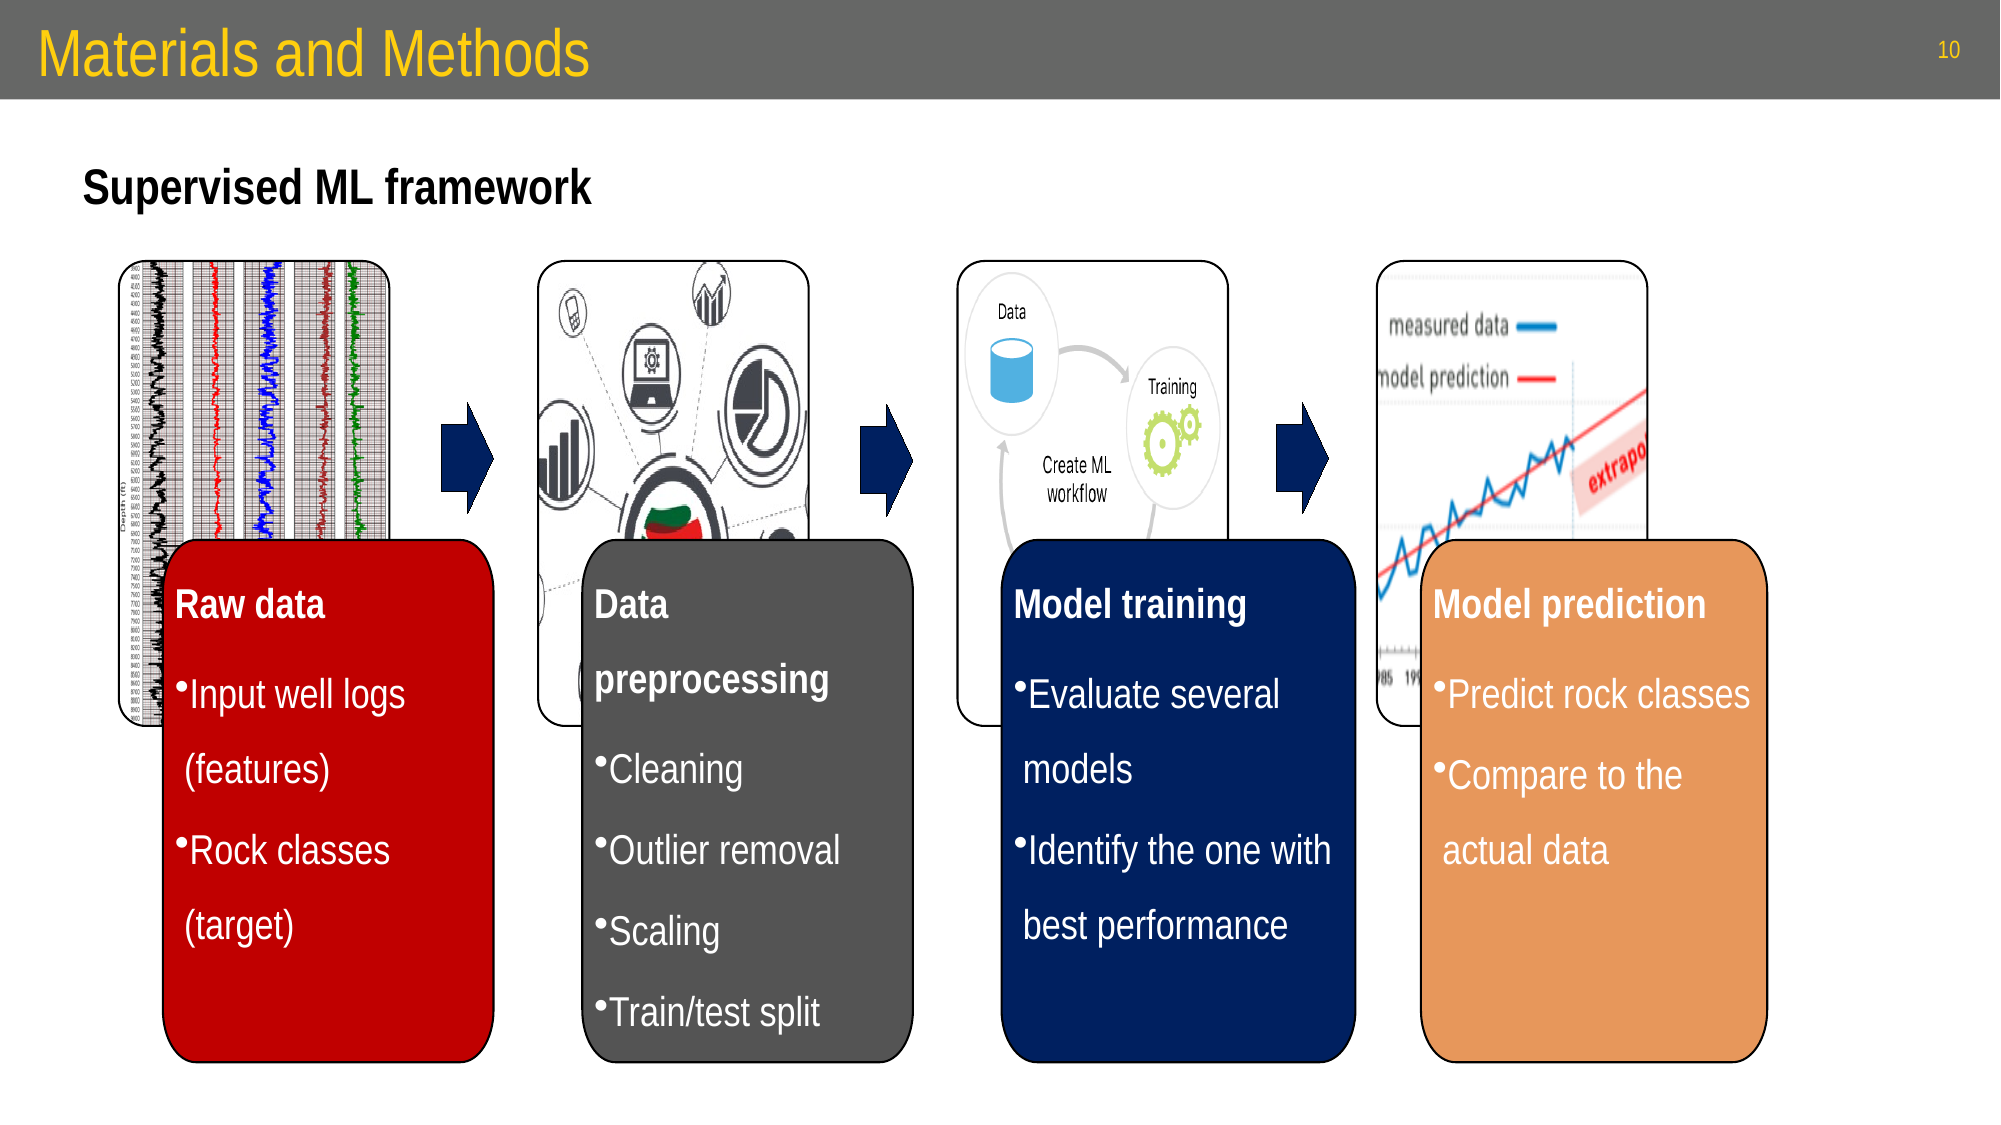

# Materials and Methods
10
Supervised ML framework

Raw data
Input well logs (features)
Rock classes (target)
Data preprocessing
Cleaning
Outlier removal
Scaling
Train/test split
Model training
Evaluate several models
Identify the one with best performance
Model prediction
Predict rock classes
Compare to the actual data